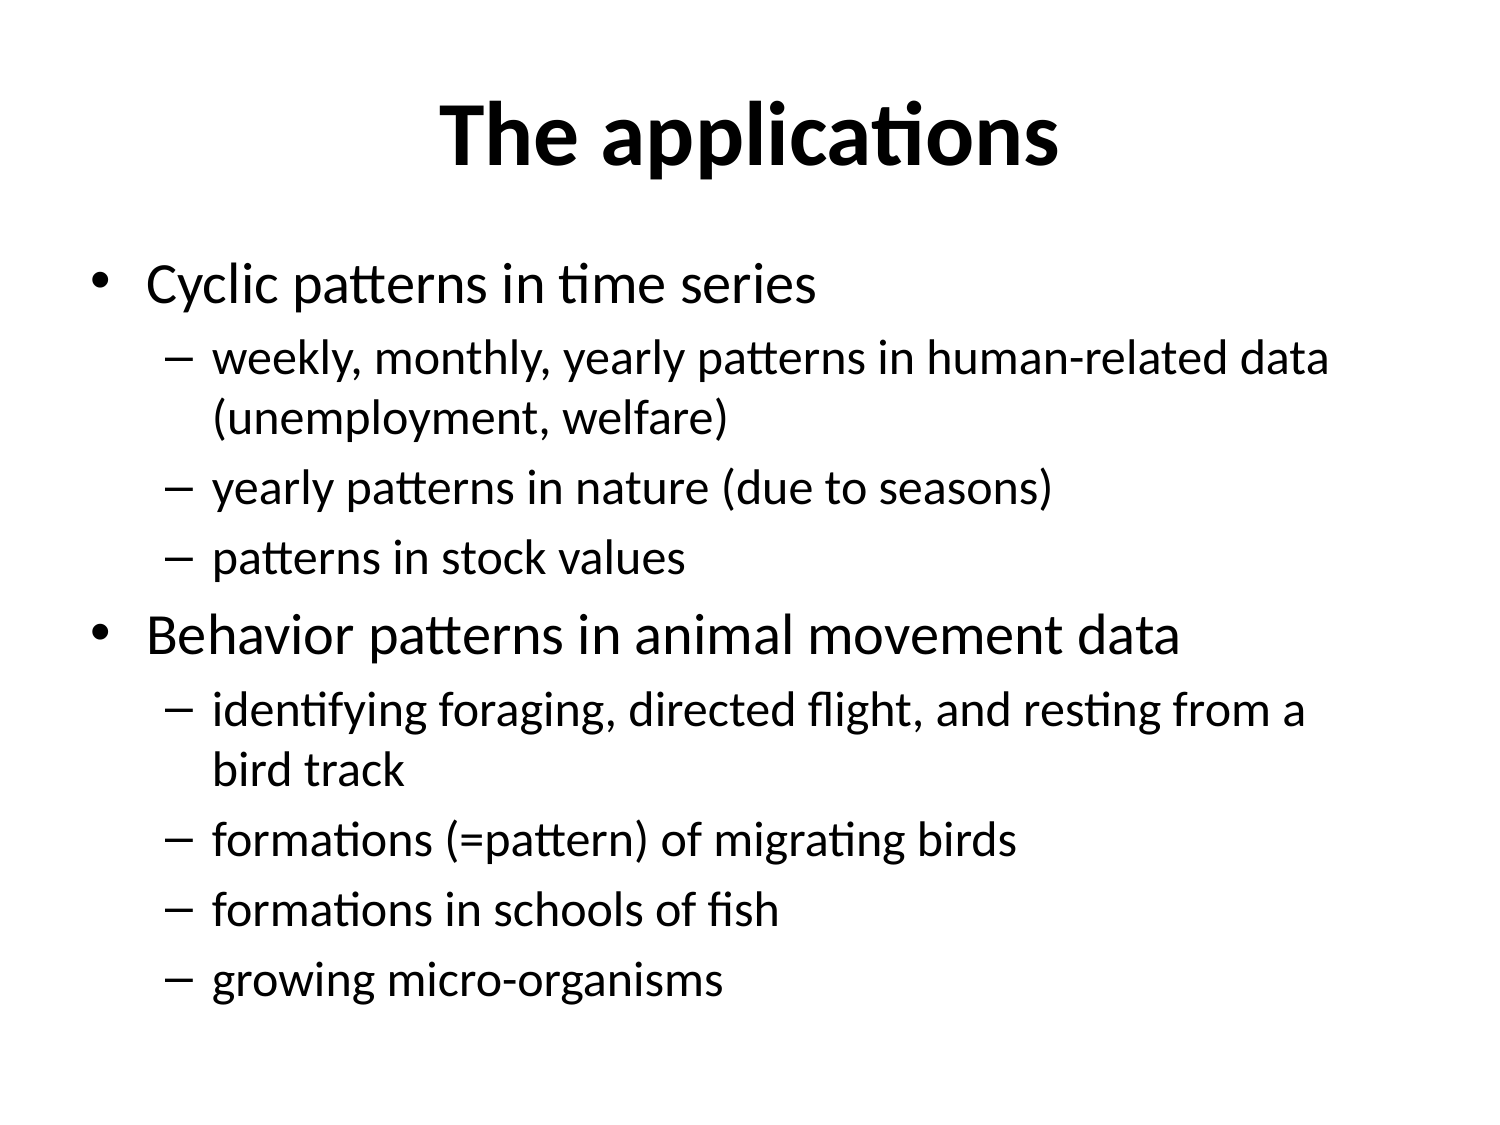

# The applications
Cyclic patterns in time series
weekly, monthly, yearly patterns in human-related data (unemployment, welfare)
yearly patterns in nature (due to seasons)
patterns in stock values
Behavior patterns in animal movement data
identifying foraging, directed flight, and resting from a bird track
formations (=pattern) of migrating birds
formations in schools of fish
growing micro-organisms